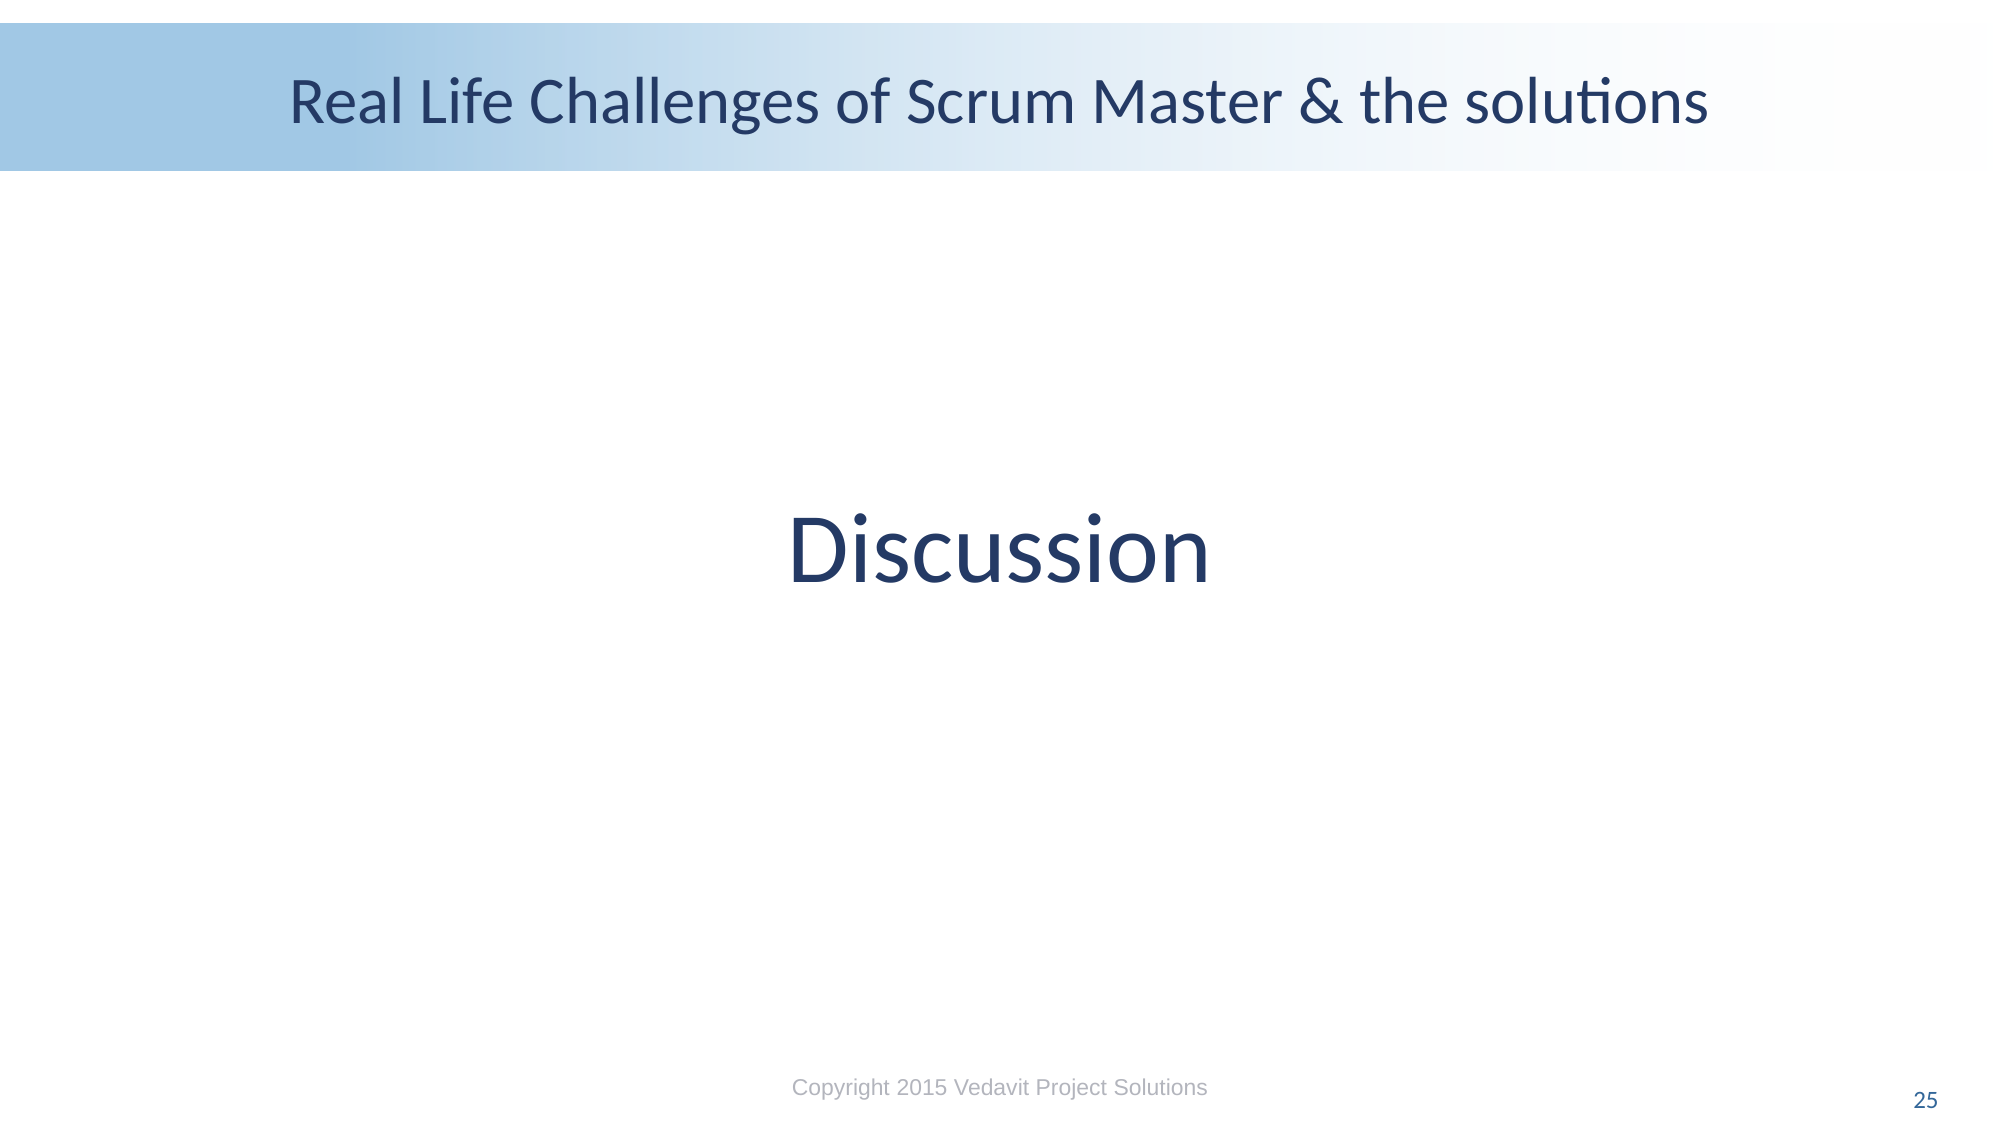

# Real Life Challenges of Scrum Master & the solutions

Discussion
Copyright 2015 Vedavit Project Solutions
25